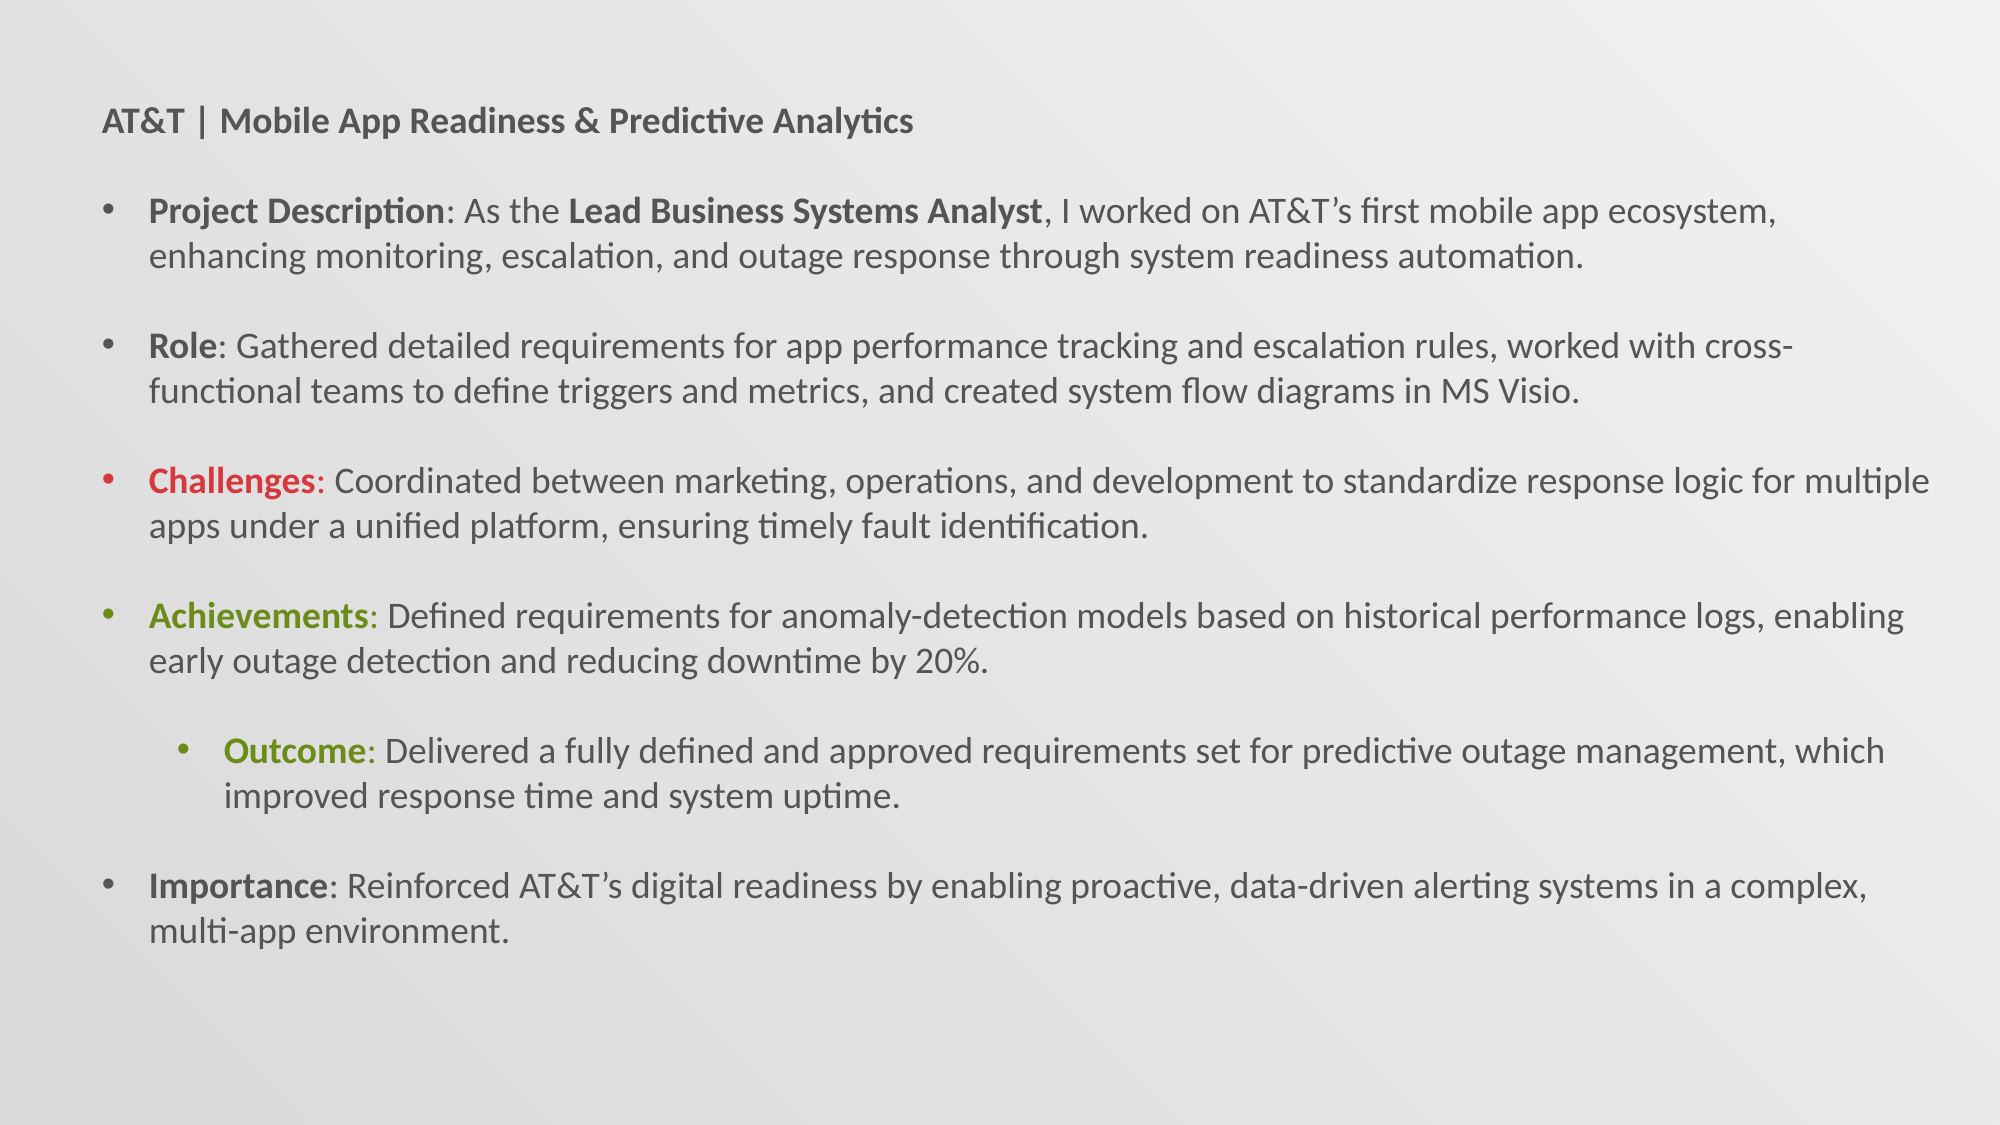

AT&T | Mobile App Readiness & Predictive Analytics

Project Description: As the Lead Business Systems Analyst, I worked on AT&T’s first mobile app ecosystem, enhancing monitoring, escalation, and outage response through system readiness automation.

Role: Gathered detailed requirements for app performance tracking and escalation rules, worked with cross-functional teams to define triggers and metrics, and created system flow diagrams in MS Visio.

Challenges: Coordinated between marketing, operations, and development to standardize response logic for multiple apps under a unified platform, ensuring timely fault identification.

Achievements: Defined requirements for anomaly-detection models based on historical performance logs, enabling early outage detection and reducing downtime by 20%.

Outcome: Delivered a fully defined and approved requirements set for predictive outage management, which improved response time and system uptime.

Importance: Reinforced AT&T’s digital readiness by enabling proactive, data-driven alerting systems in a complex, multi-app environment.